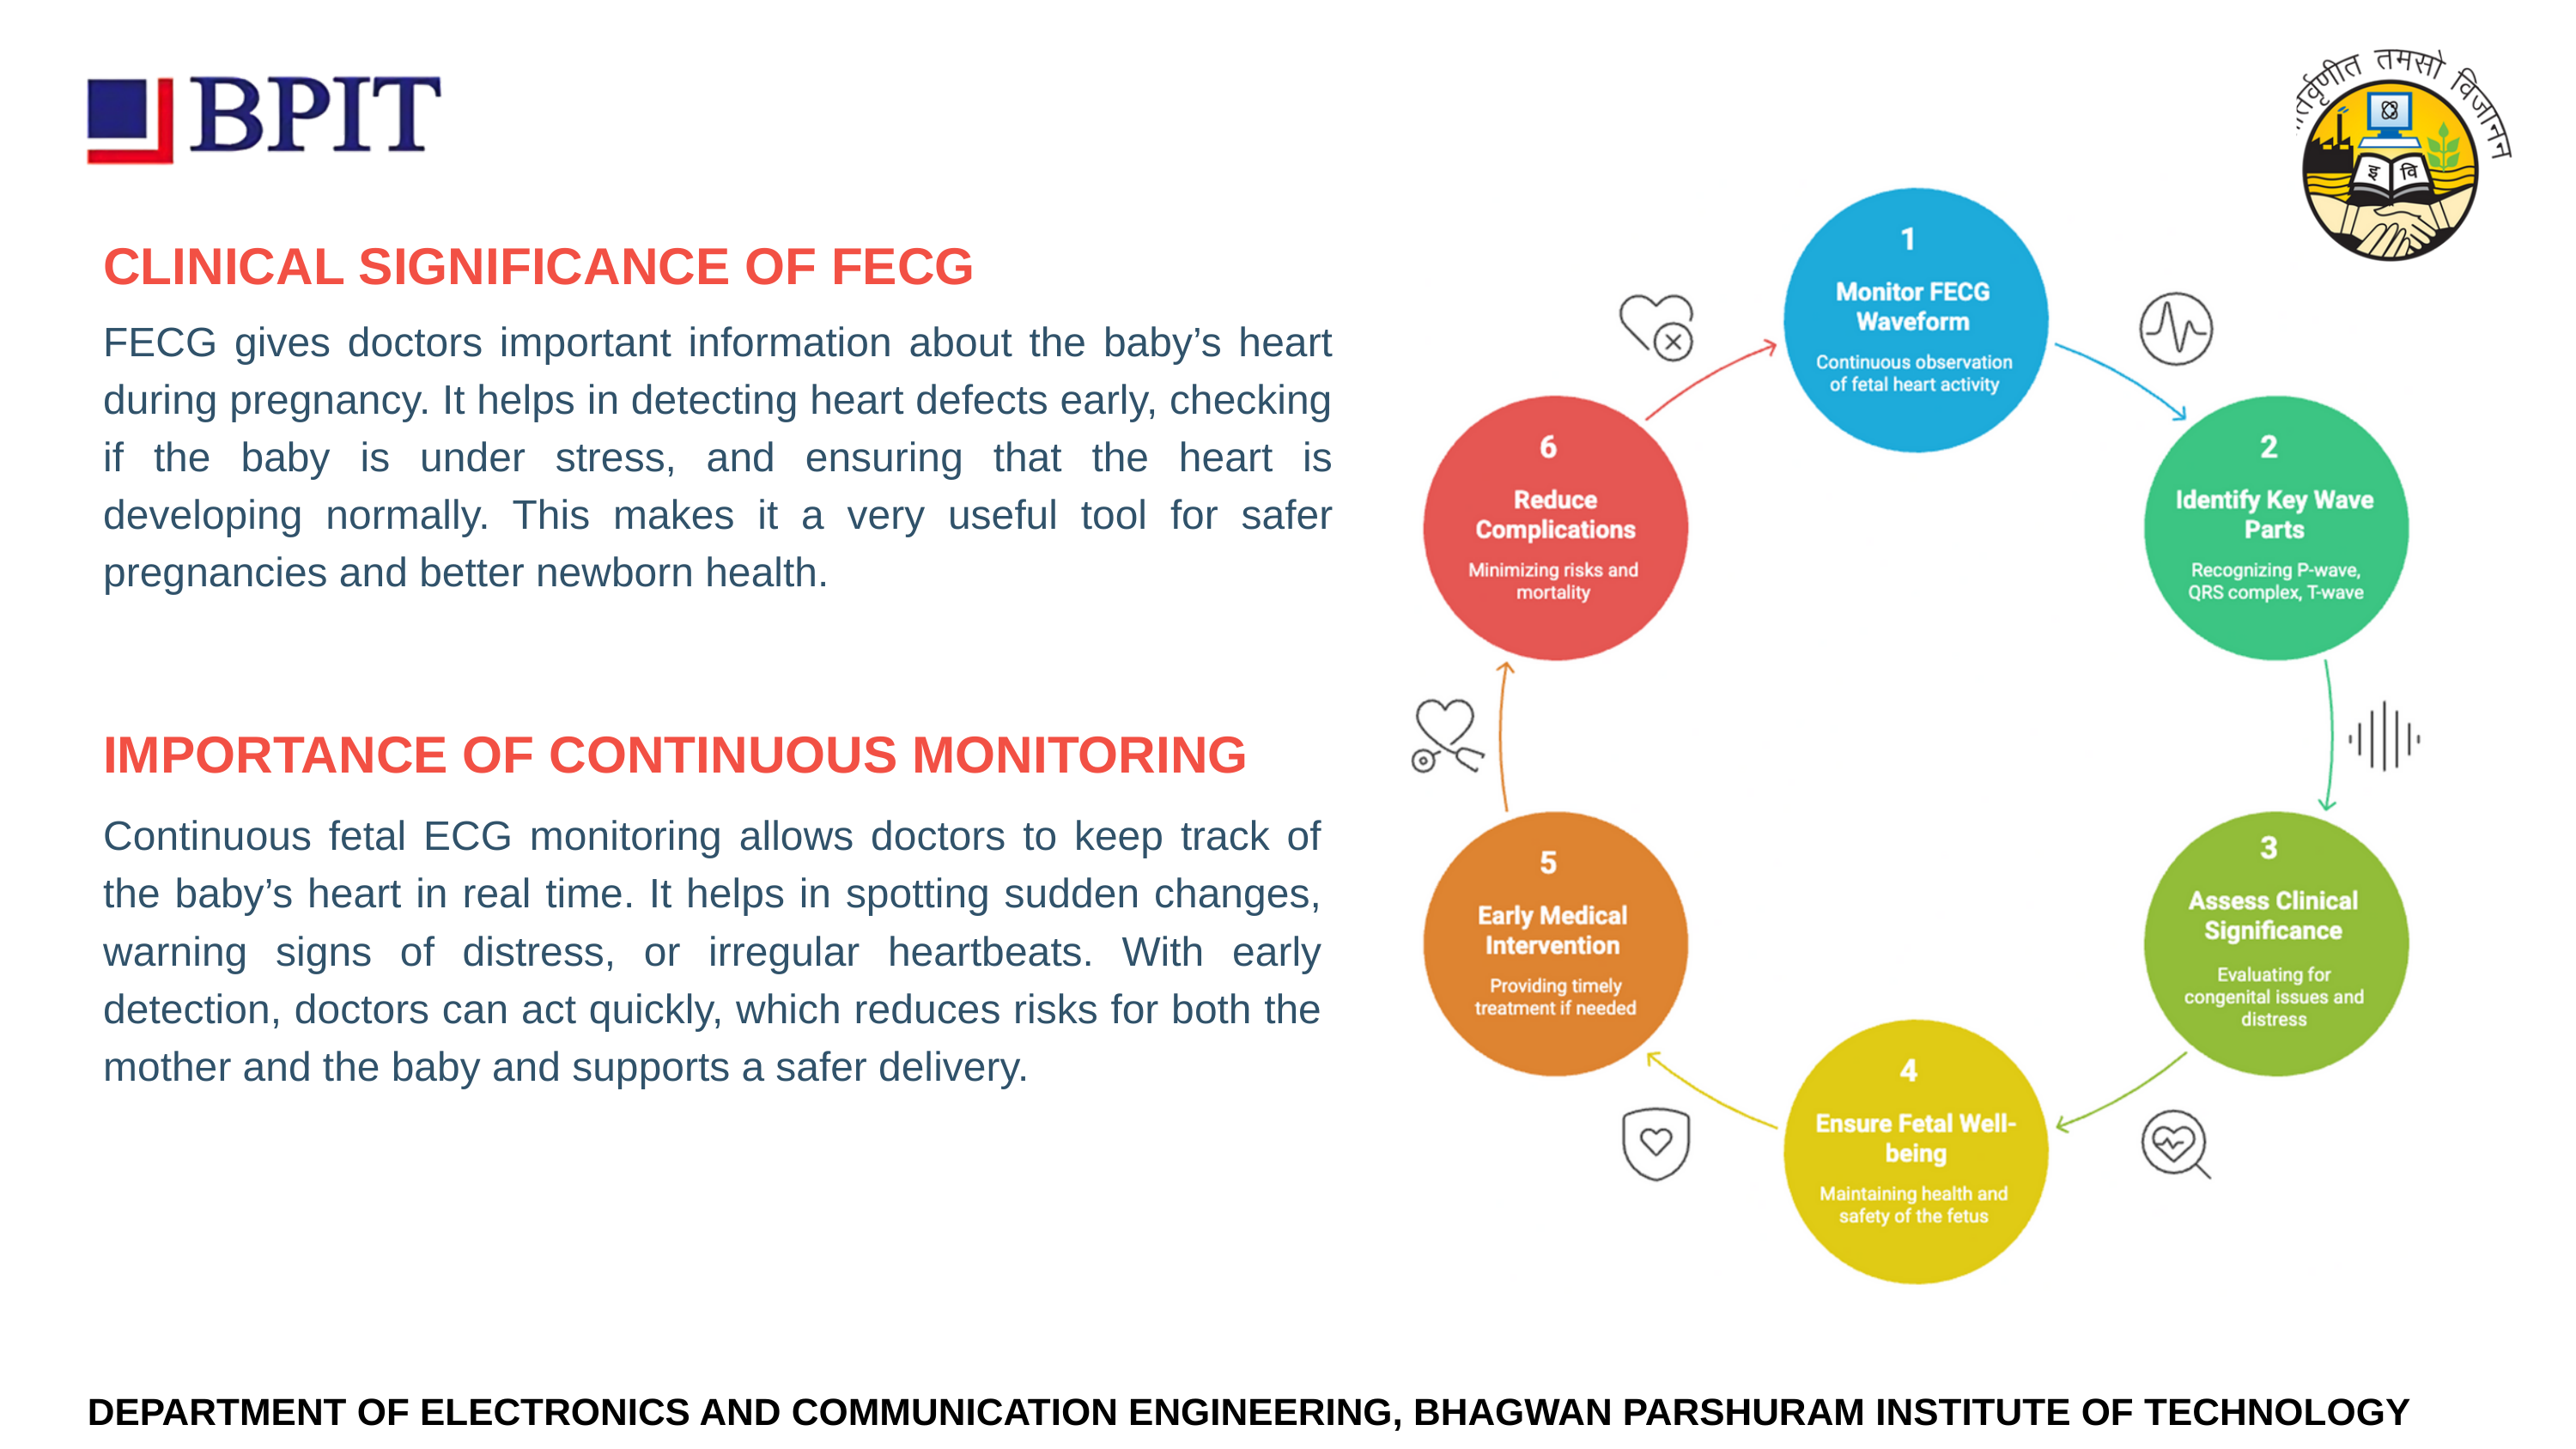

CLINICAL SIGNIFICANCE OF FECG

FECG gives doctors important information about the baby’s heart during pregnancy. It helps in detecting heart defects early, checking if the baby is under stress, and ensuring that the heart is developing normally. This makes it a very useful tool for safer pregnancies and better newborn health.

IMPORTANCE OF CONTINUOUS MONITORING

Continuous fetal ECG monitoring allows doctors to keep track of the baby’s heart in real time. It helps in spotting sudden changes, warning signs of distress, or irregular heartbeats. With early detection, doctors can act quickly, which reduces risks for both the mother and the baby and supports a safer delivery.

DEPARTMENT OF ELECTRONICS AND COMMUNICATION ENGINEERING, BHAGWAN PARSHURAM INSTITUTE OF TECHNOLOGY